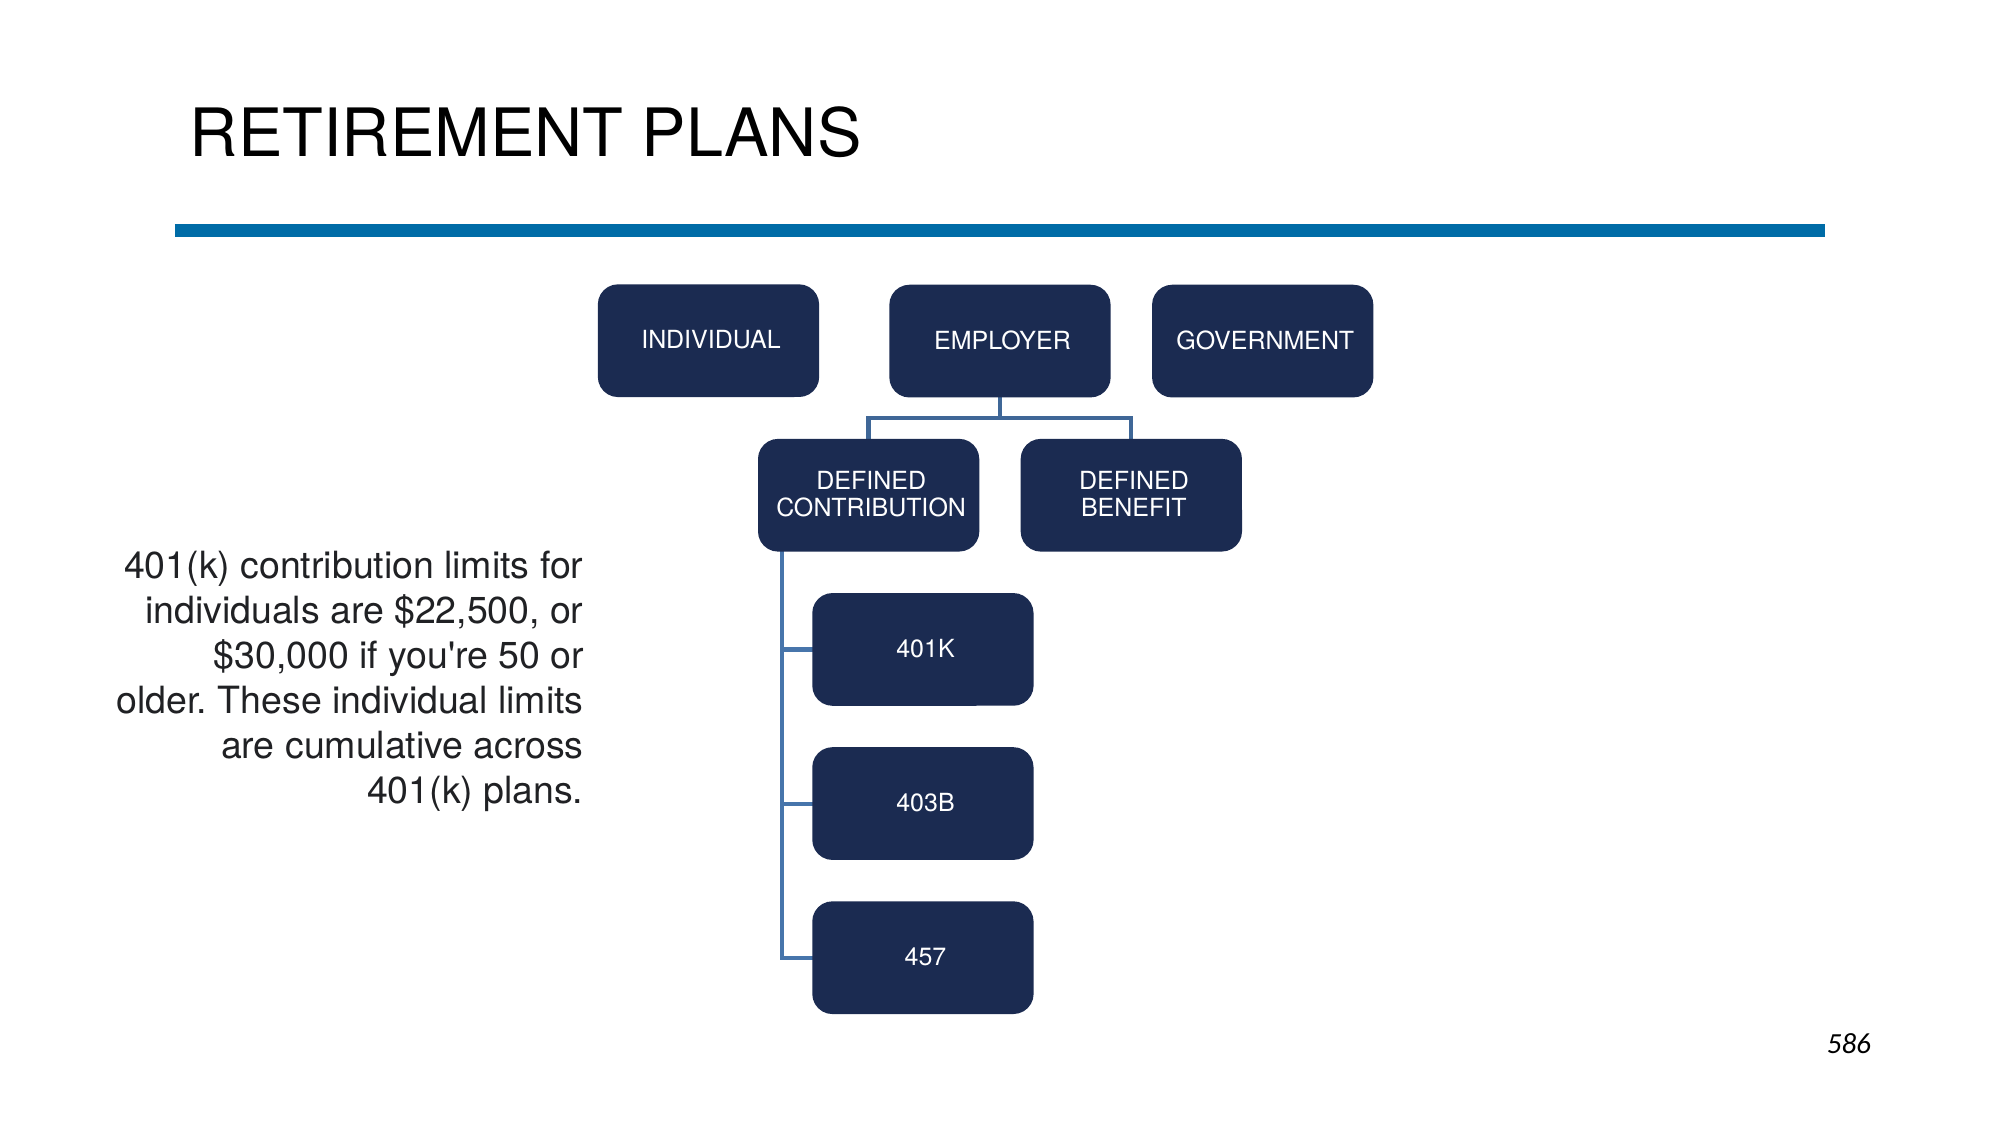

# Retirement plans
Individual
Employer
Defined Contribution
401K
403B
457
Defined Benefit
GOVERNMENT

401(k) contribution limits for individuals are $22,500, or $30,000 if you're 50 or older. These individual limits are cumulative across 401(k) plans.
1-586